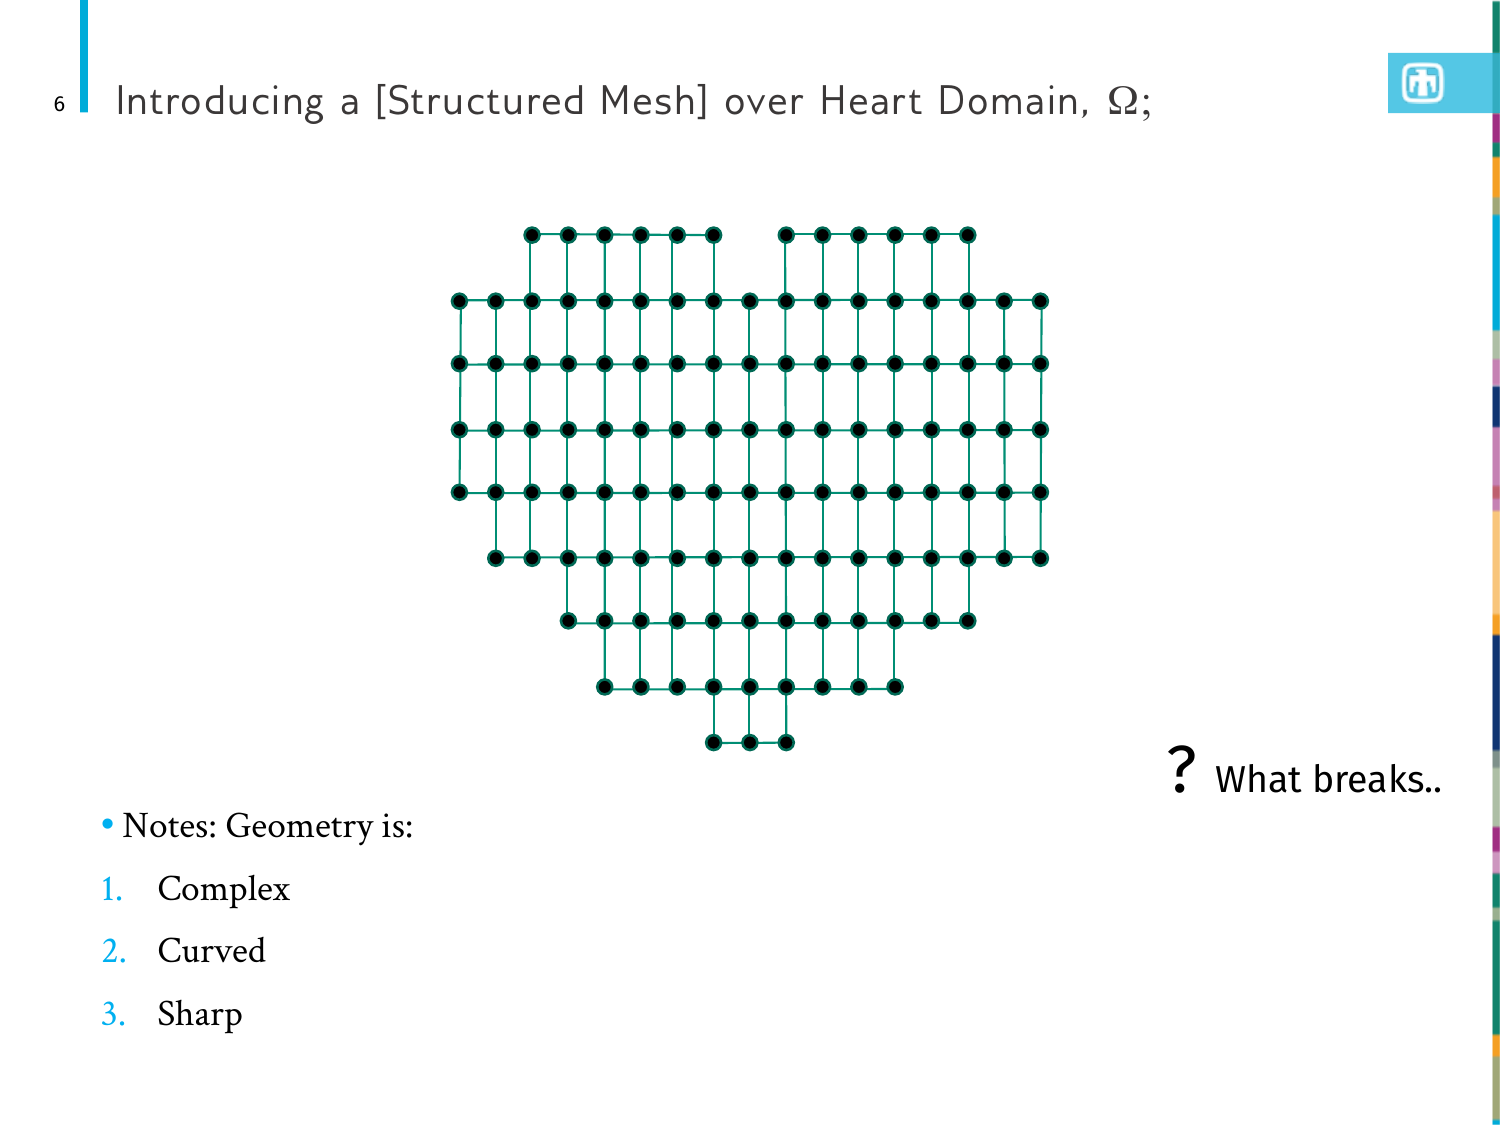

# Introducing a [Structured Mesh] over Heart Domain, Ω;
6

? What breaks..

 Notes: Geometry is:
Complex
Curved
Sharp